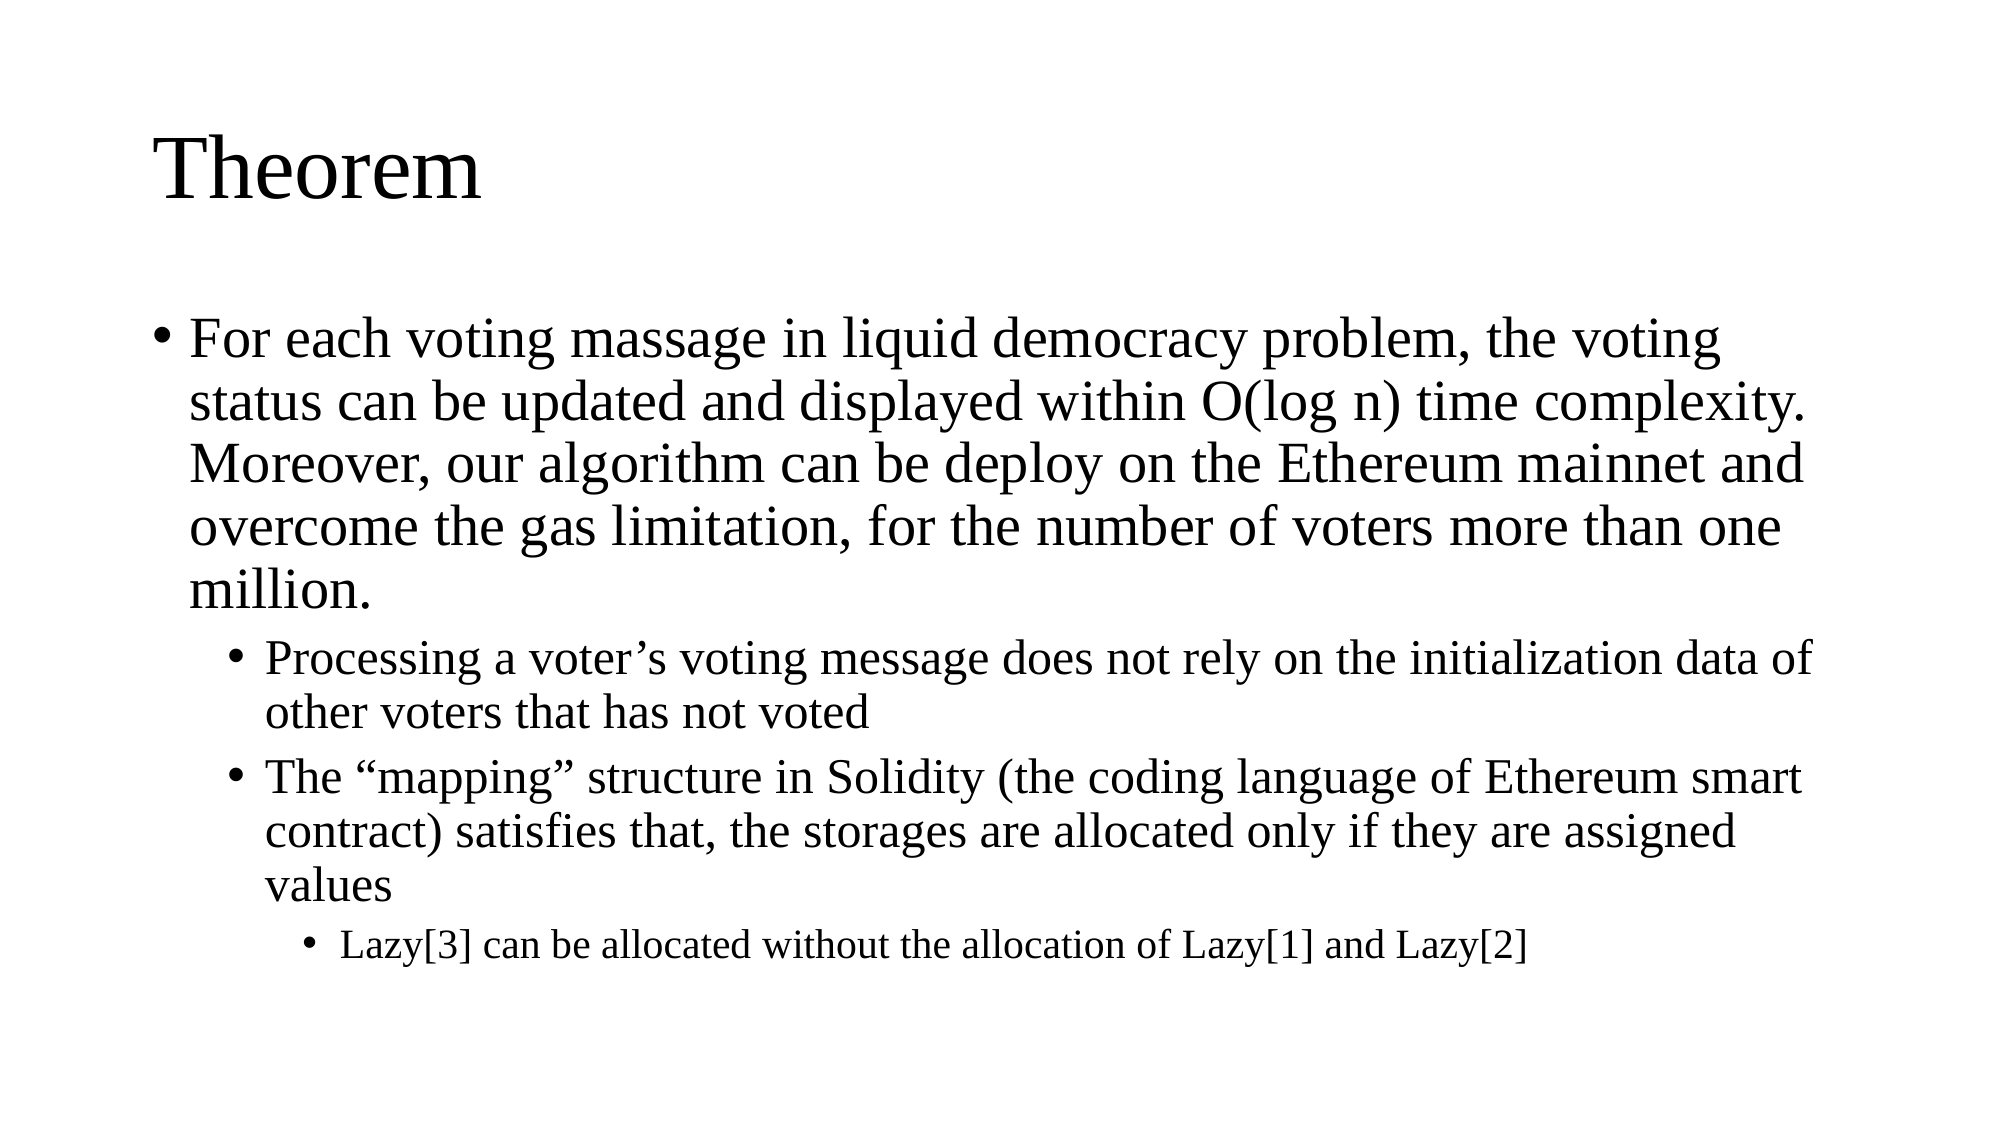

# Theorem
For each voting massage in liquid democracy problem, the voting status can be updated and displayed within O(log n) time complexity. Moreover, our algorithm can be deploy on the Ethereum mainnet and overcome the gas limitation, for the number of voters more than one million.
Processing a voter’s voting message does not rely on the initialization data of other voters that has not voted
The “mapping” structure in Solidity (the coding language of Ethereum smart contract) satisfies that, the storages are allocated only if they are assigned values
Lazy[3] can be allocated without the allocation of Lazy[1] and Lazy[2]